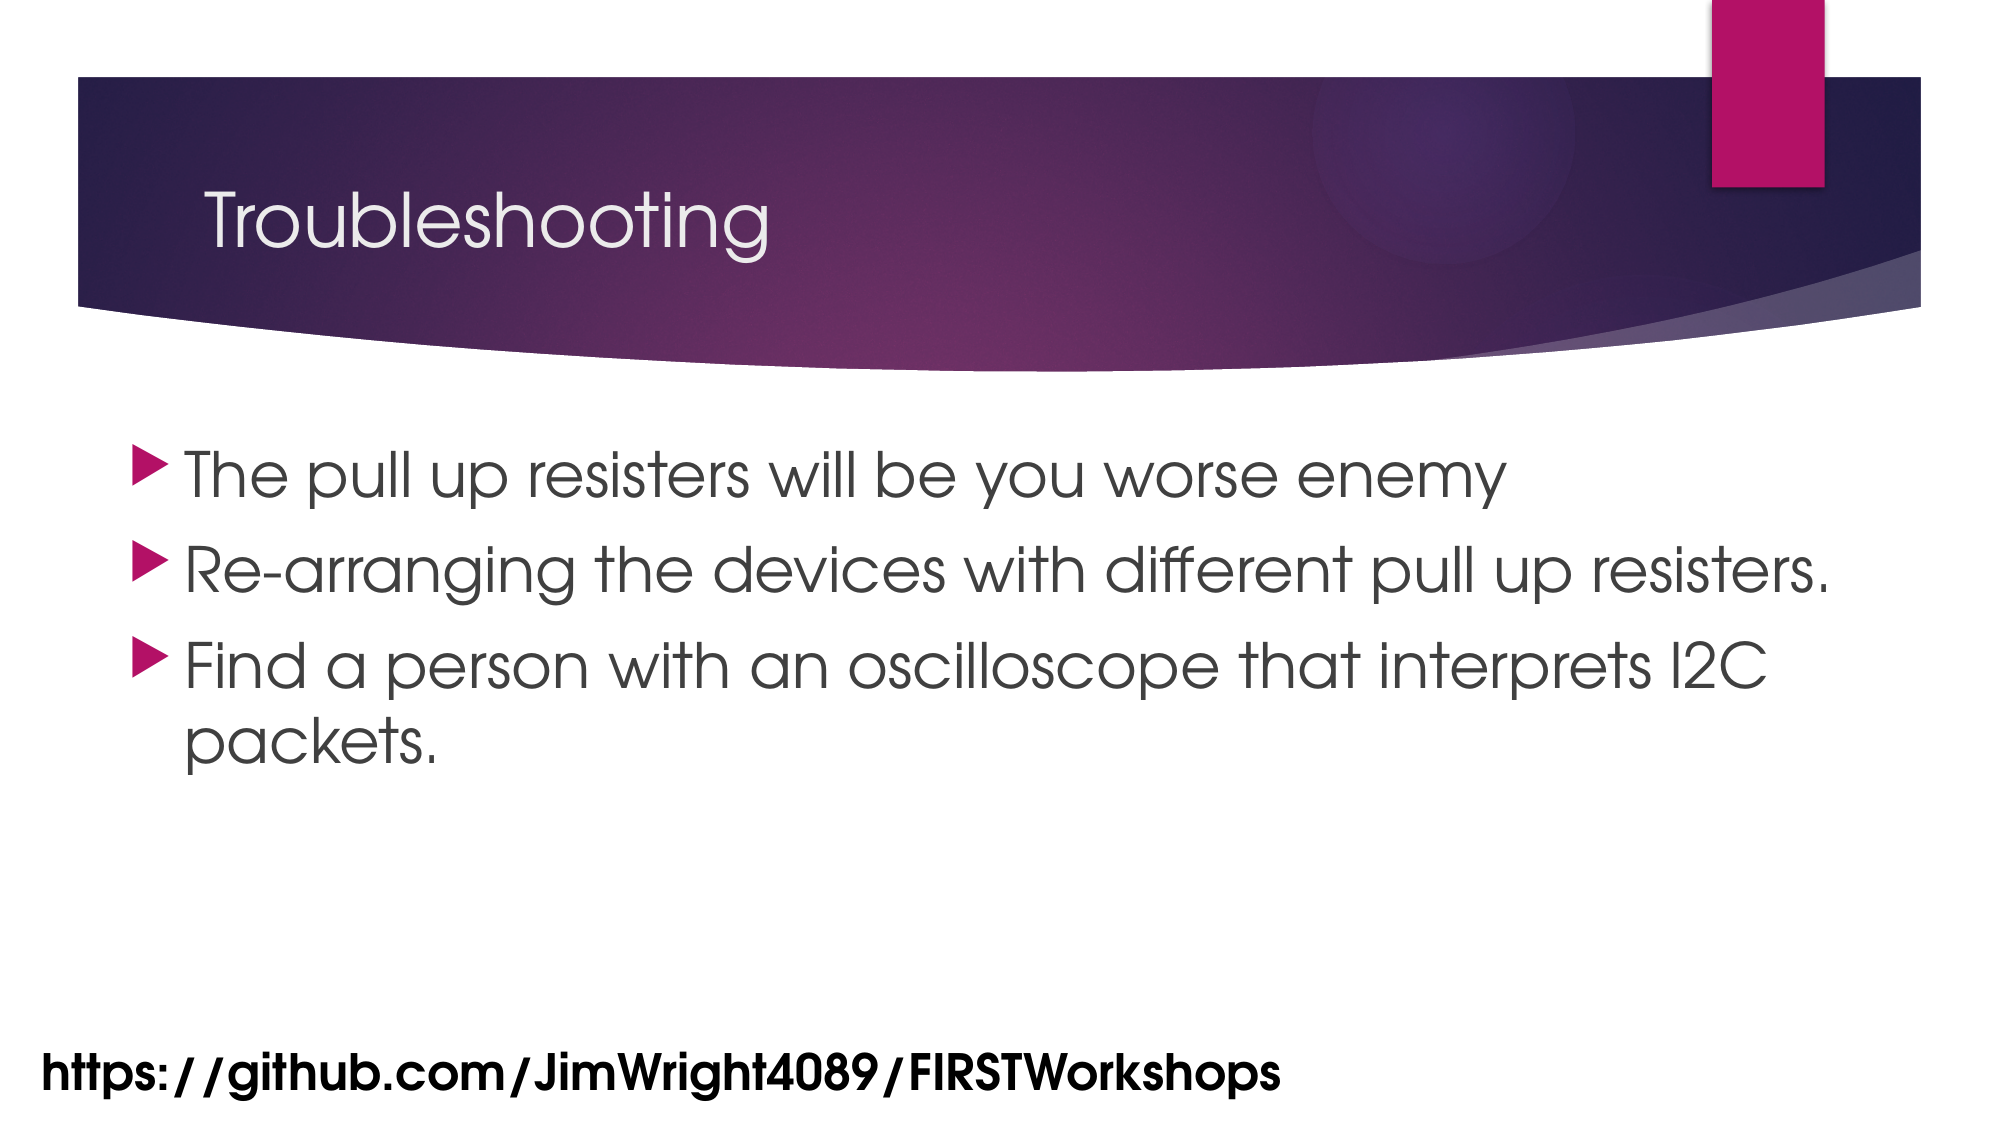

# Troubleshooting
The pull up resisters will be you worse enemy
Re-arranging the devices with different pull up resisters.
Find a person with an oscilloscope that interprets I2C packets.

https://github.com/JimWright4089/FIRSTWorkshops